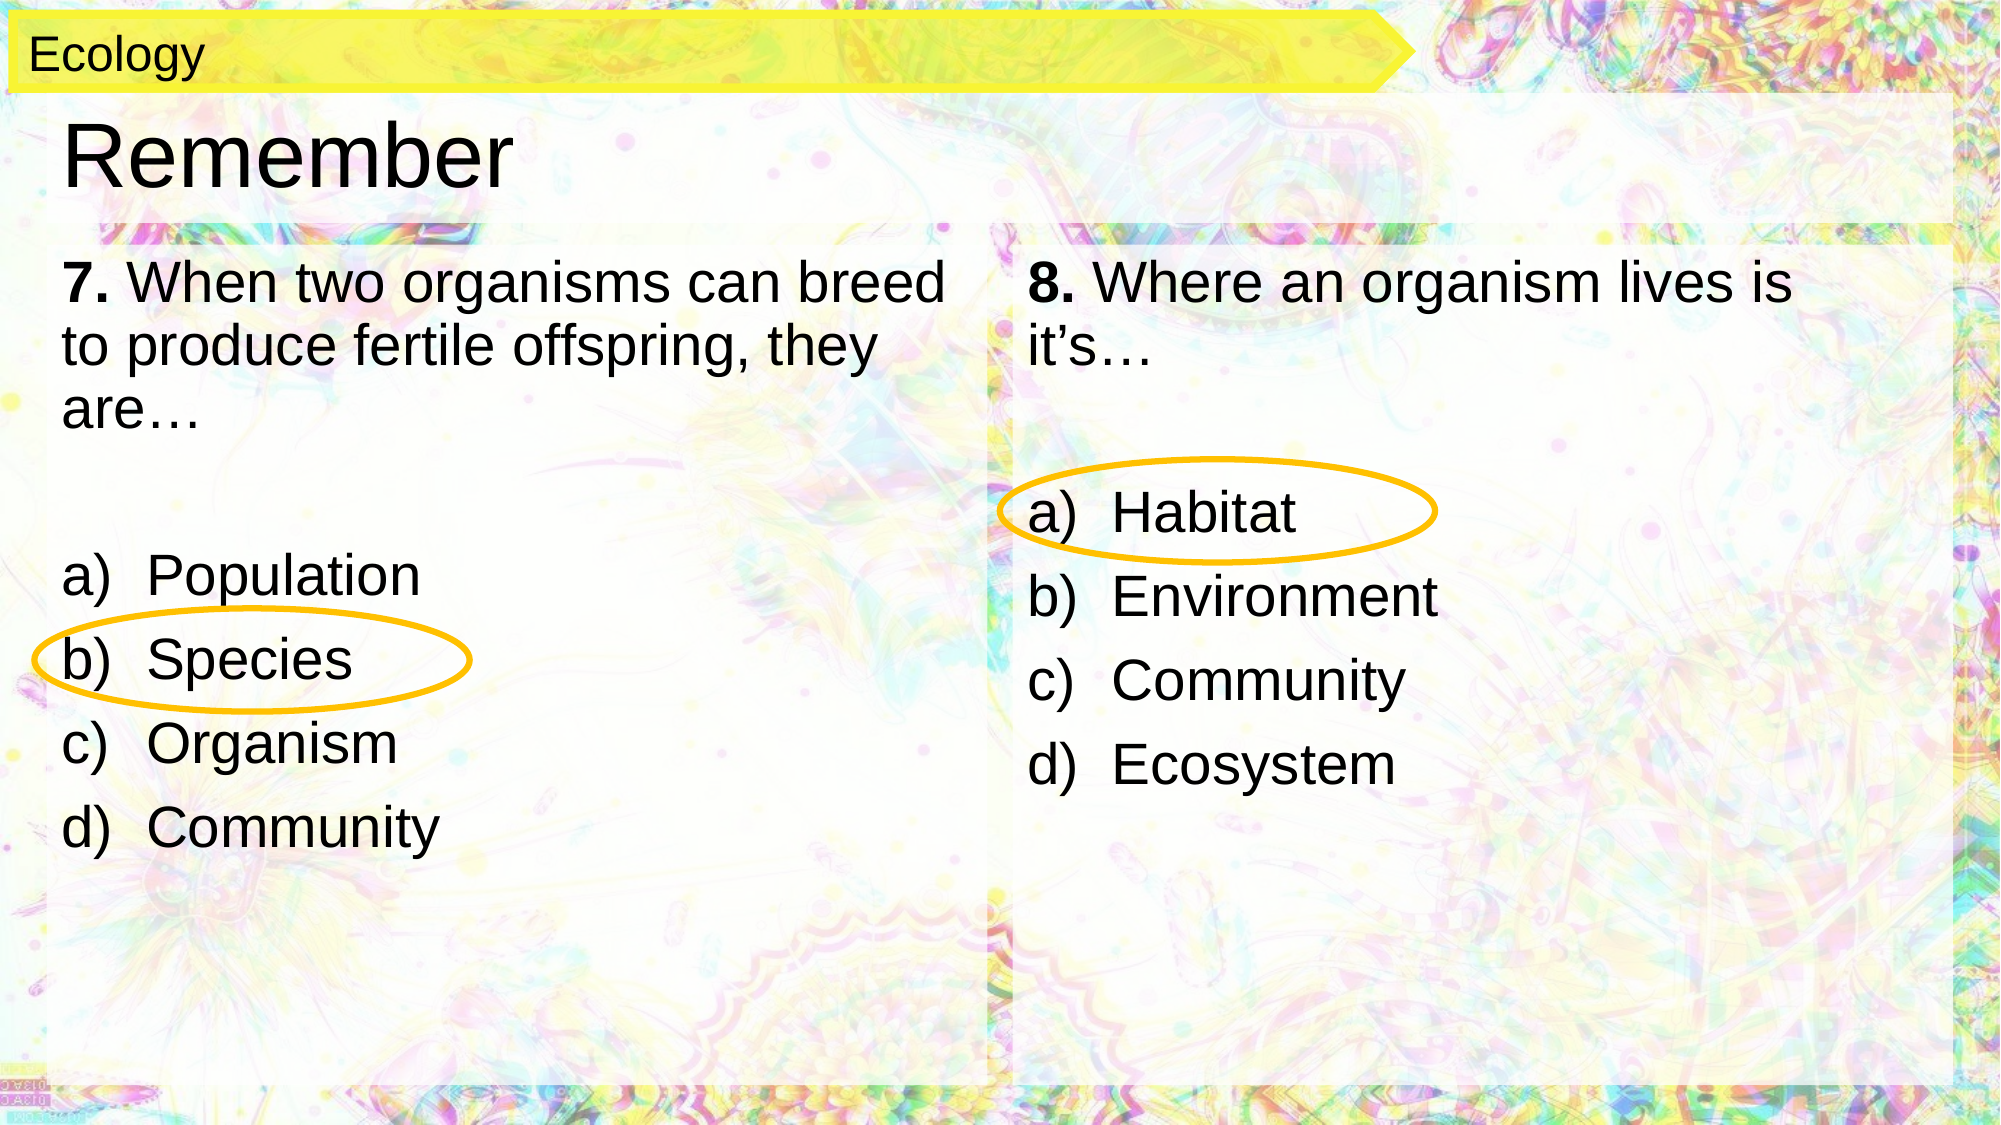

Ecology

# Remember
8. Where an organism lives is it’s…

Habitat
Environment
Community
Ecosystem
7. When two organisms can breed to produce fertile offspring, they are…

Population
Species
Organism
Community